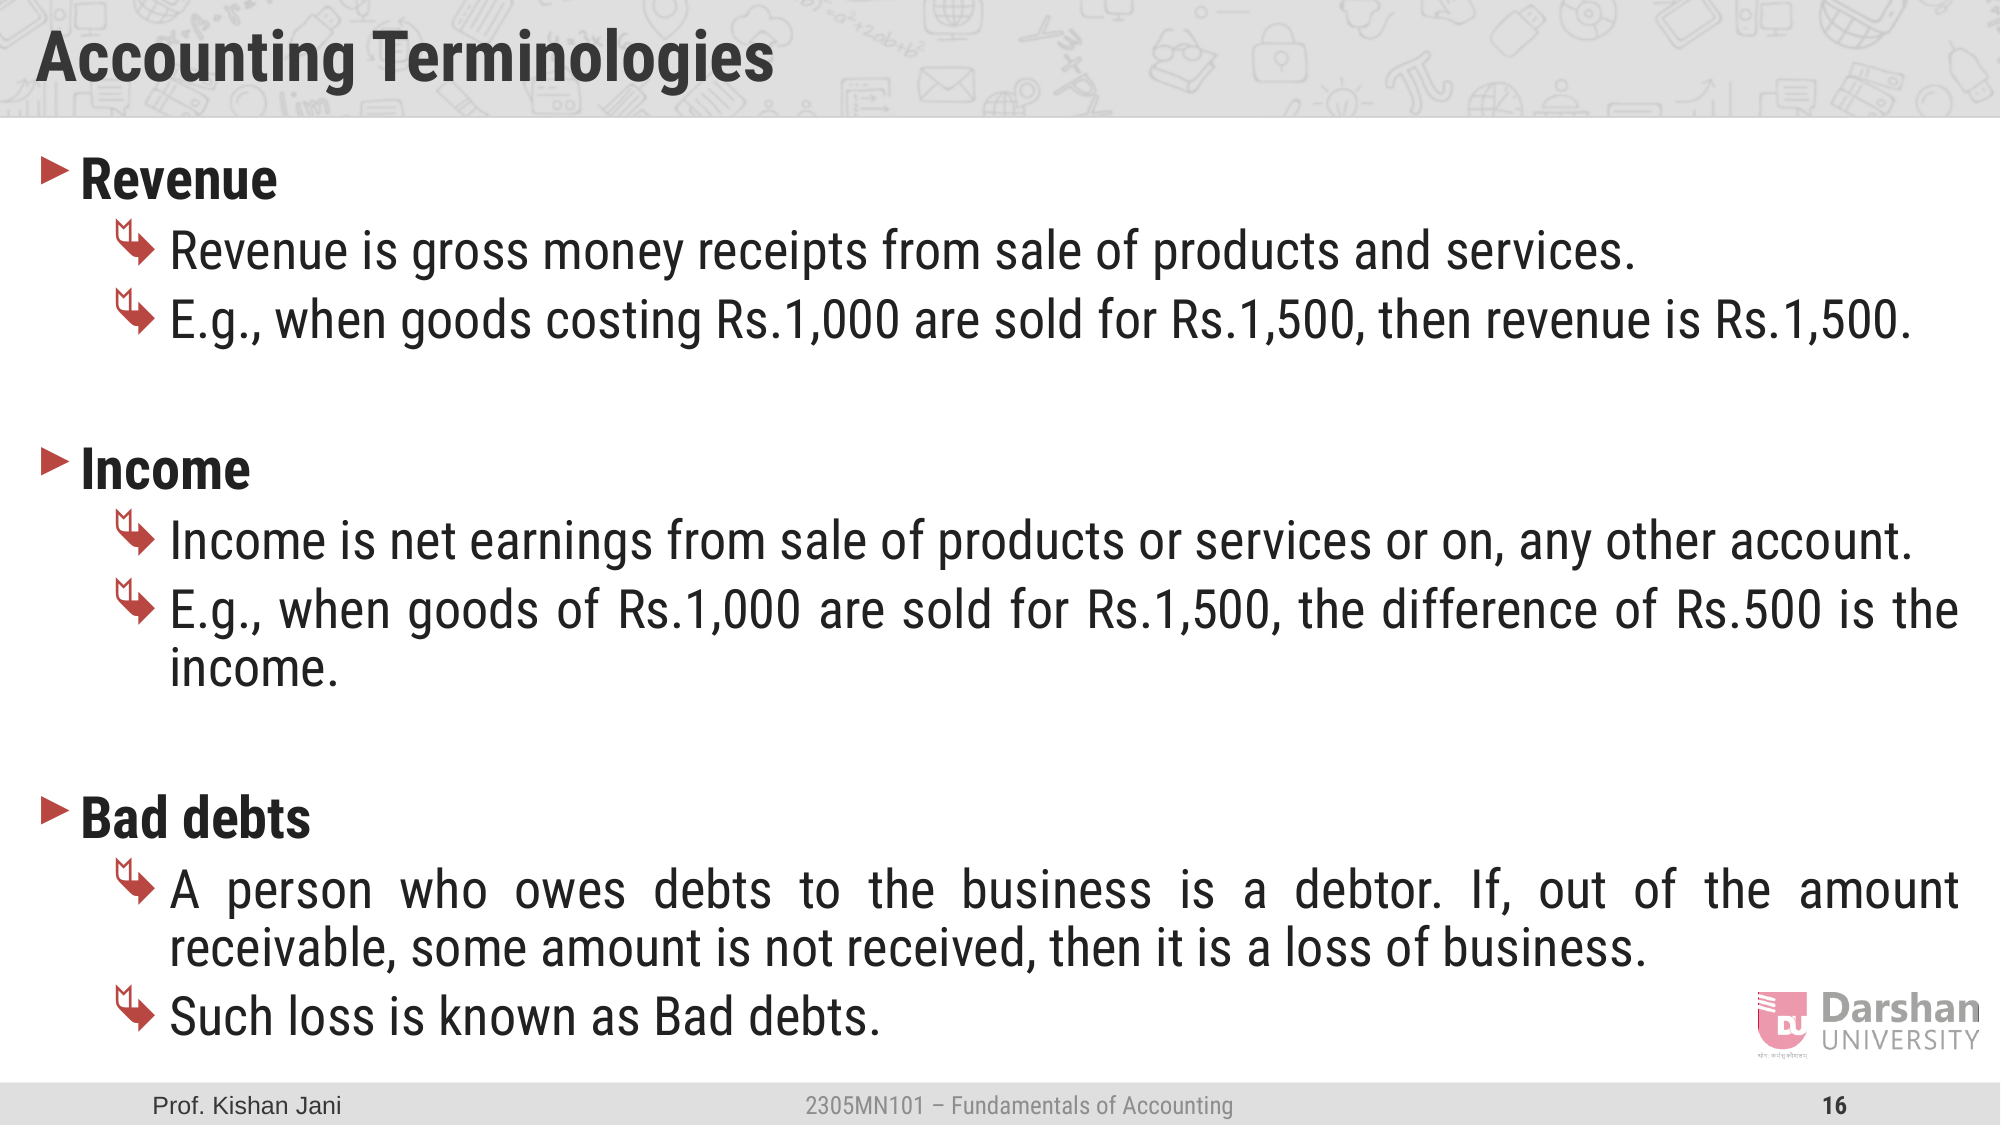

# Accounting Terminologies
Revenue
Revenue is gross money receipts from sale of products and services.
E.g., when goods costing Rs.1,000 are sold for Rs.1,500, then revenue is Rs.1,500.

Income
Income is net earnings from sale of products or services or on, any other account.
E.g., when goods of Rs.1,000 are sold for Rs.1,500, the difference of Rs.500 is the income.

Bad debts
A person who owes debts to the business is a debtor. If, out of the amount receivable, some amount is not received, then it is a loss of business.
Such loss is known as Bad debts.